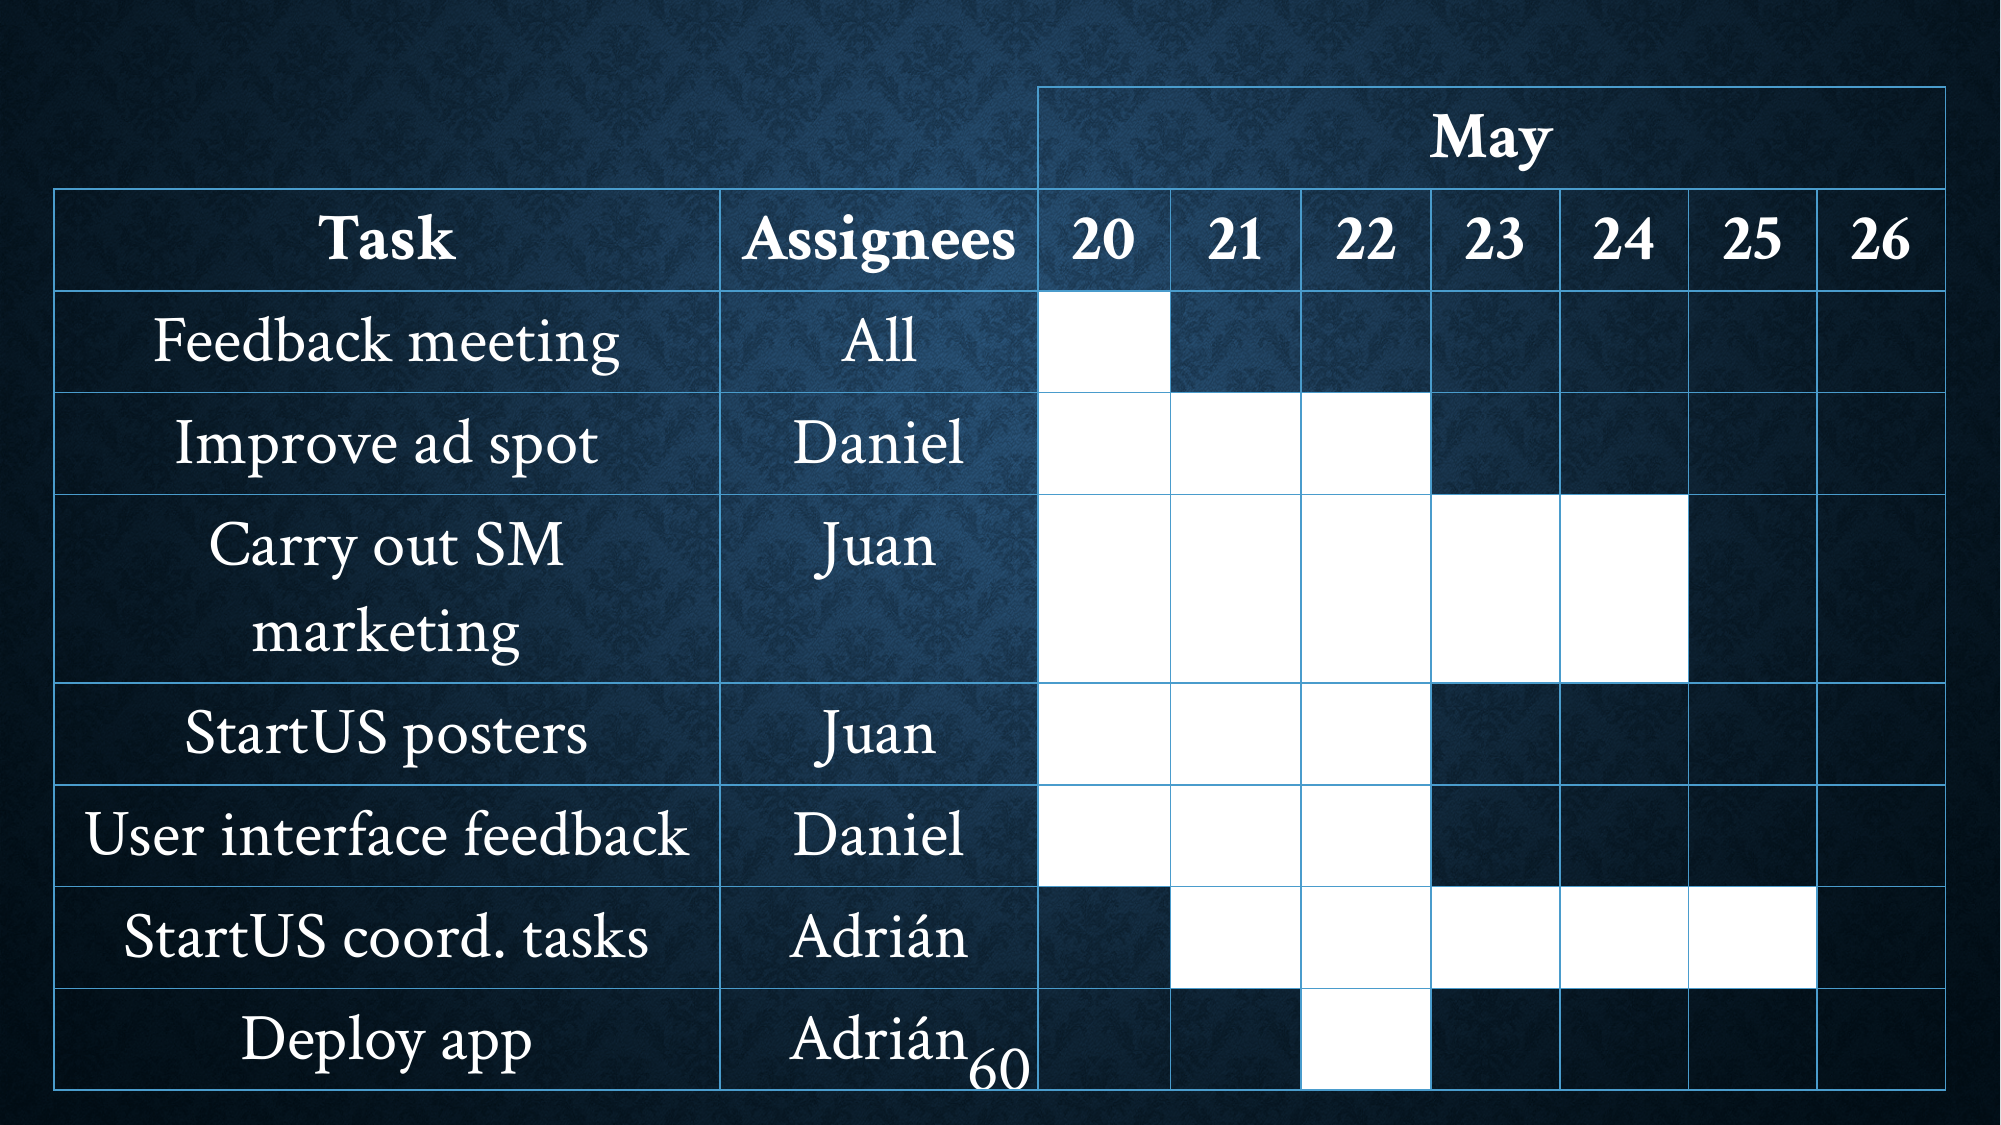

|  |  | May |  |  |  |  |  |  |
| --- | --- | --- | --- | --- | --- | --- | --- | --- |
| Task | Assignees | 20 | 21 | 22 | 23 | 24 | 25 | 26 |
| Feedback meeting | All |  |  |  |  |  |  |  |
| Improve ad spot | Daniel |  |  |  |  |  |  |  |
| Carry out SM marketing | Juan |  |  |  |  |  |  |  |
| StartUS posters | Juan |  |  |  |  |  |  |  |
| User interface feedback | Daniel |  |  |  |  |  |  |  |
| StartUS coord. tasks | Adrián |  |  |  |  |  |  |  |
| Deploy app | Adrián |  |  |  |  |  |  |  |
60